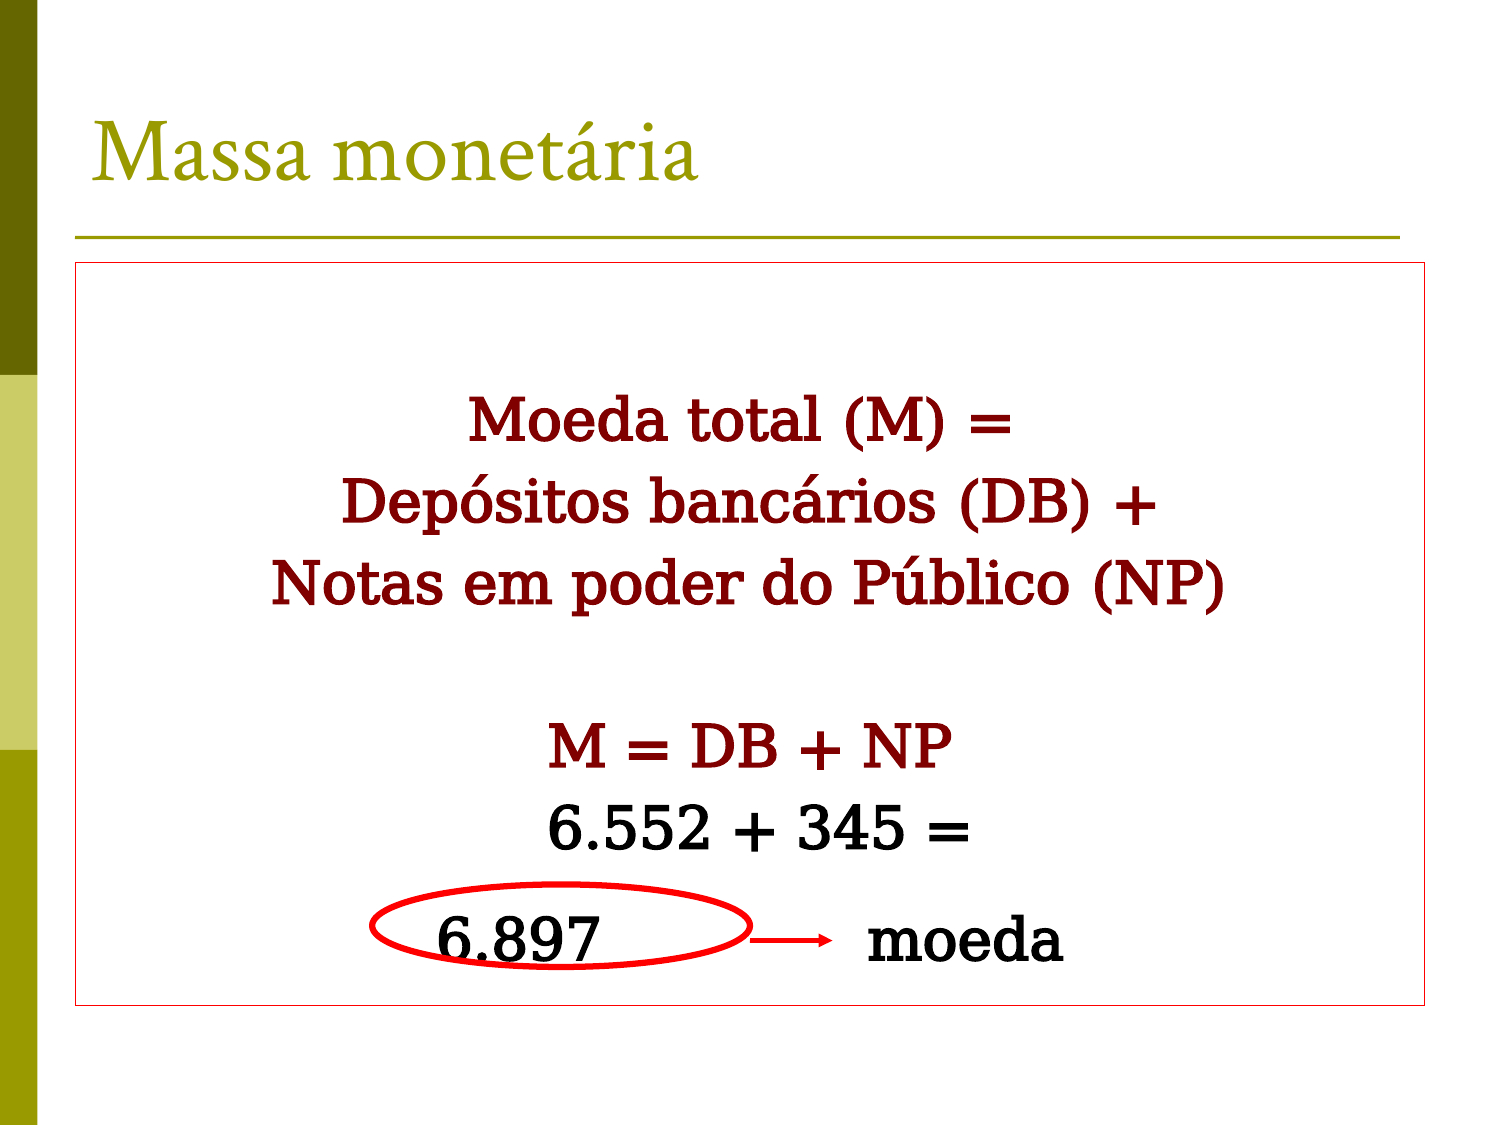

# Massa monetária

Moeda total (M) =
Depósitos bancários (DB) +
Notas em poder do Público (NP)

M = DB + NP
 6.552 + 345 =
6.897          moeda